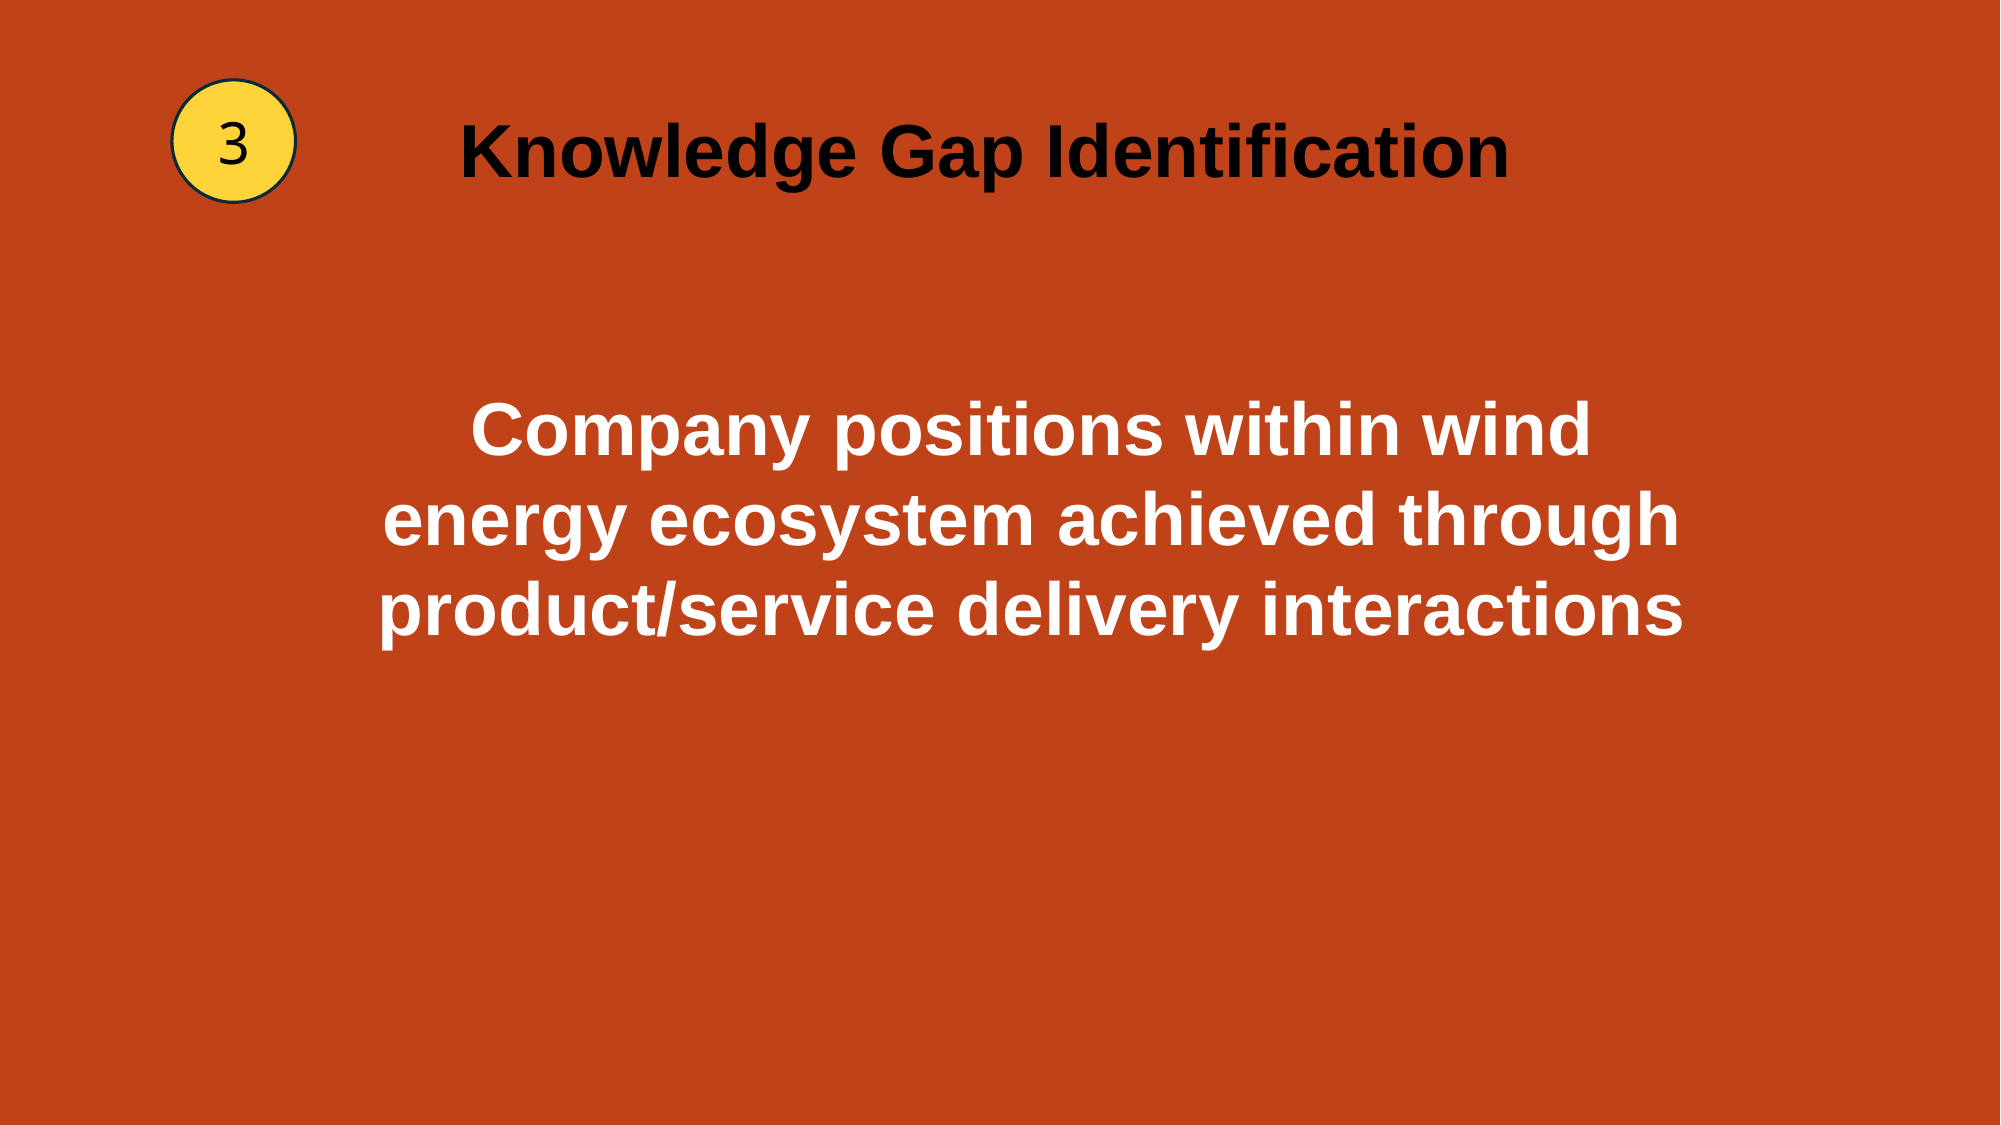

3
Knowledge Gap Identification
Company positions within wind energy ecosystem achieved through product/service delivery interactions